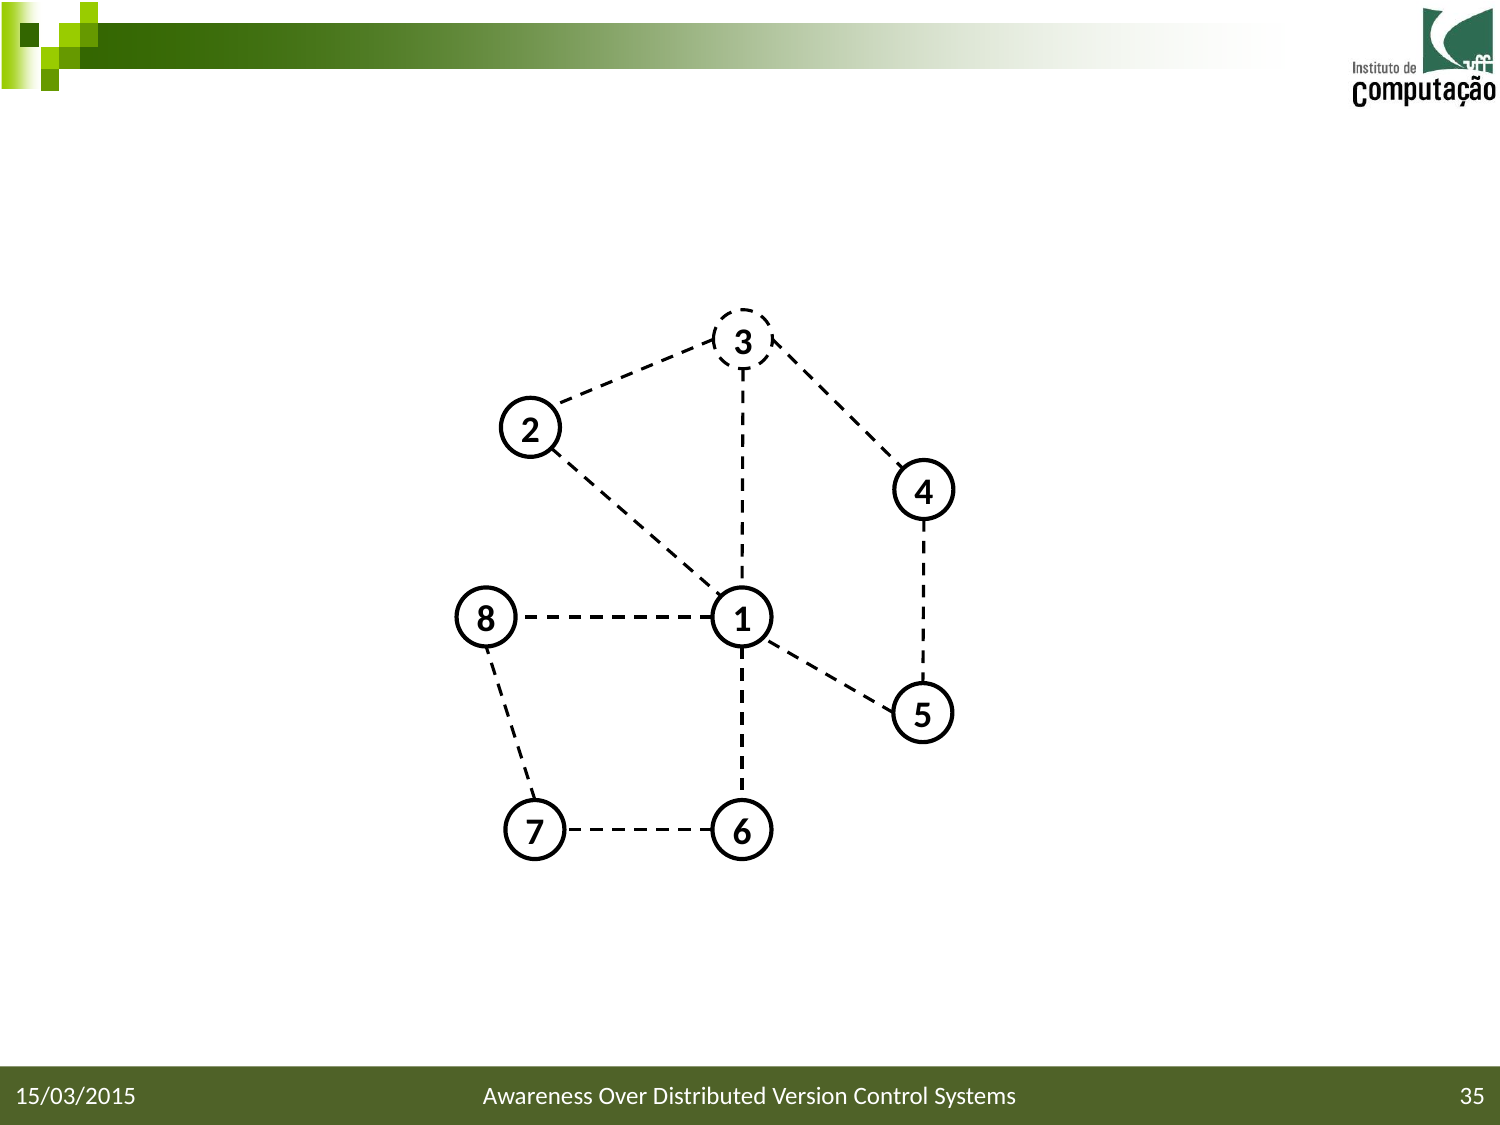

#
3
2
4
8
1
5
7
6
15/03/2015
Awareness Over Distributed Version Control Systems
35